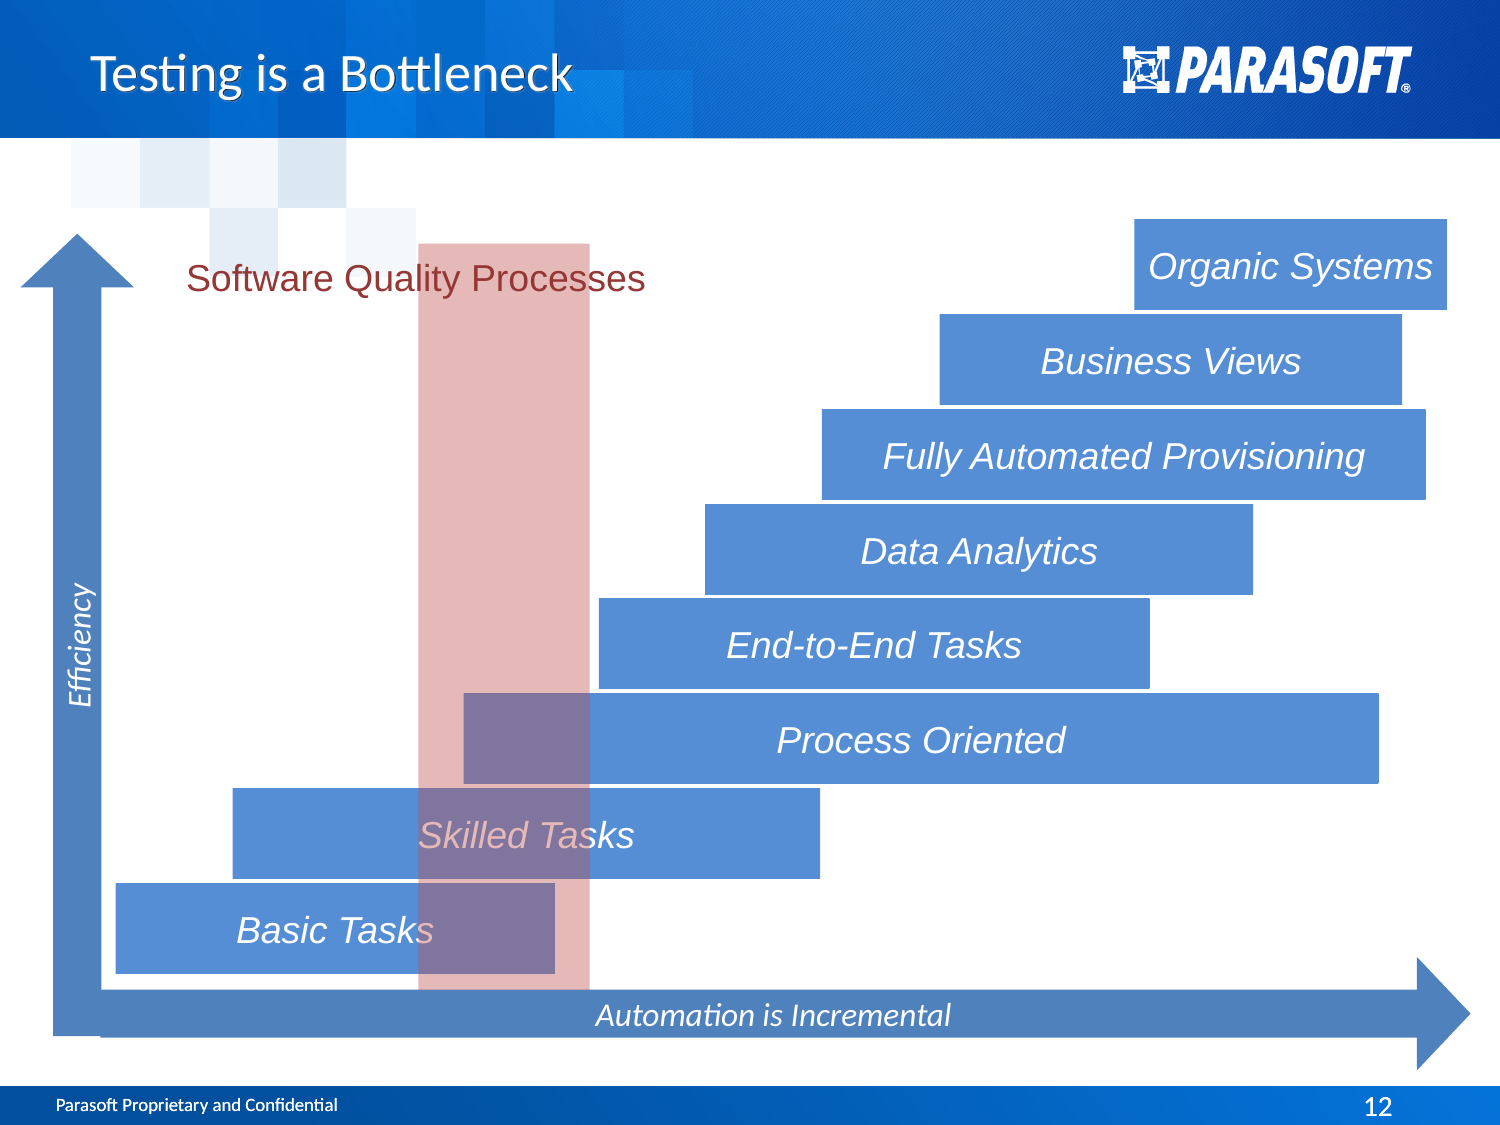

# Testing is a Bottleneck
Organic Systems

Software Quality Processes
Business Views
Fully Automated Provisioning
Data Analytics
Efficiency
End-to-End Tasks
Process Oriented
Skilled Tasks
Basic Tasks
Automation is Incremental